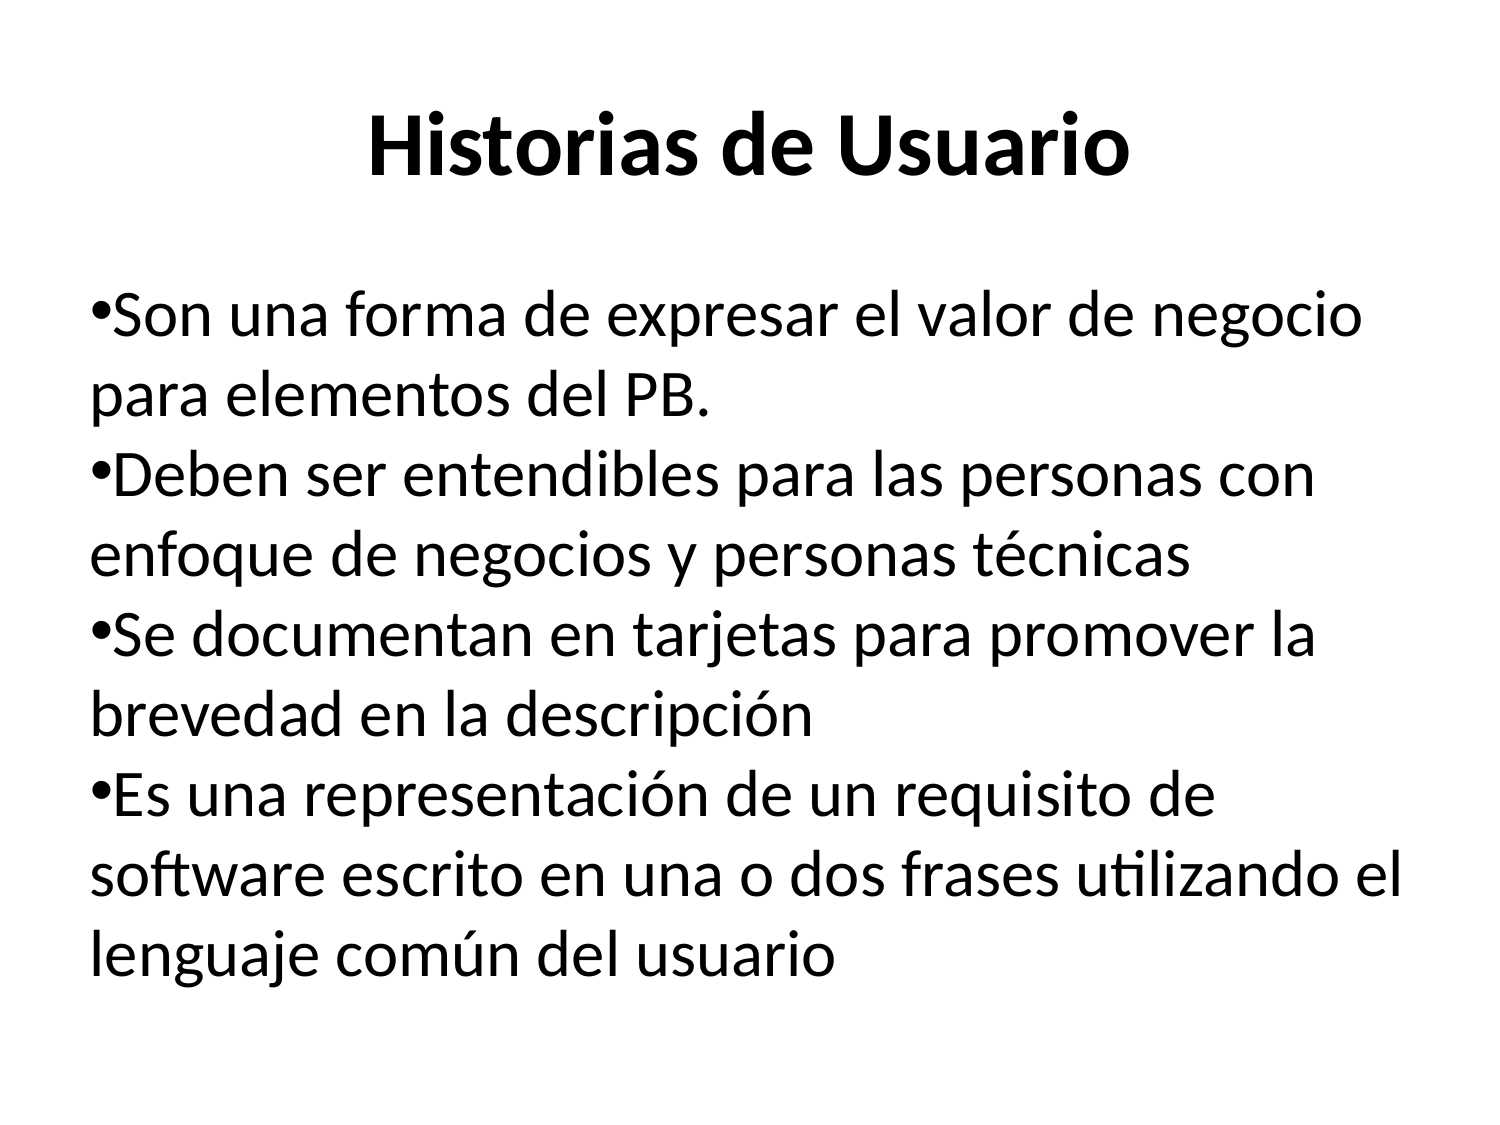

Historias de Usuario
Son una forma de expresar el valor de negocio para elementos del PB.
Deben ser entendibles para las personas con enfoque de negocios y personas técnicas
Se documentan en tarjetas para promover la brevedad en la descripción
Es una representación de un requisito de software escrito en una o dos frases utilizando el lenguaje común del usuario